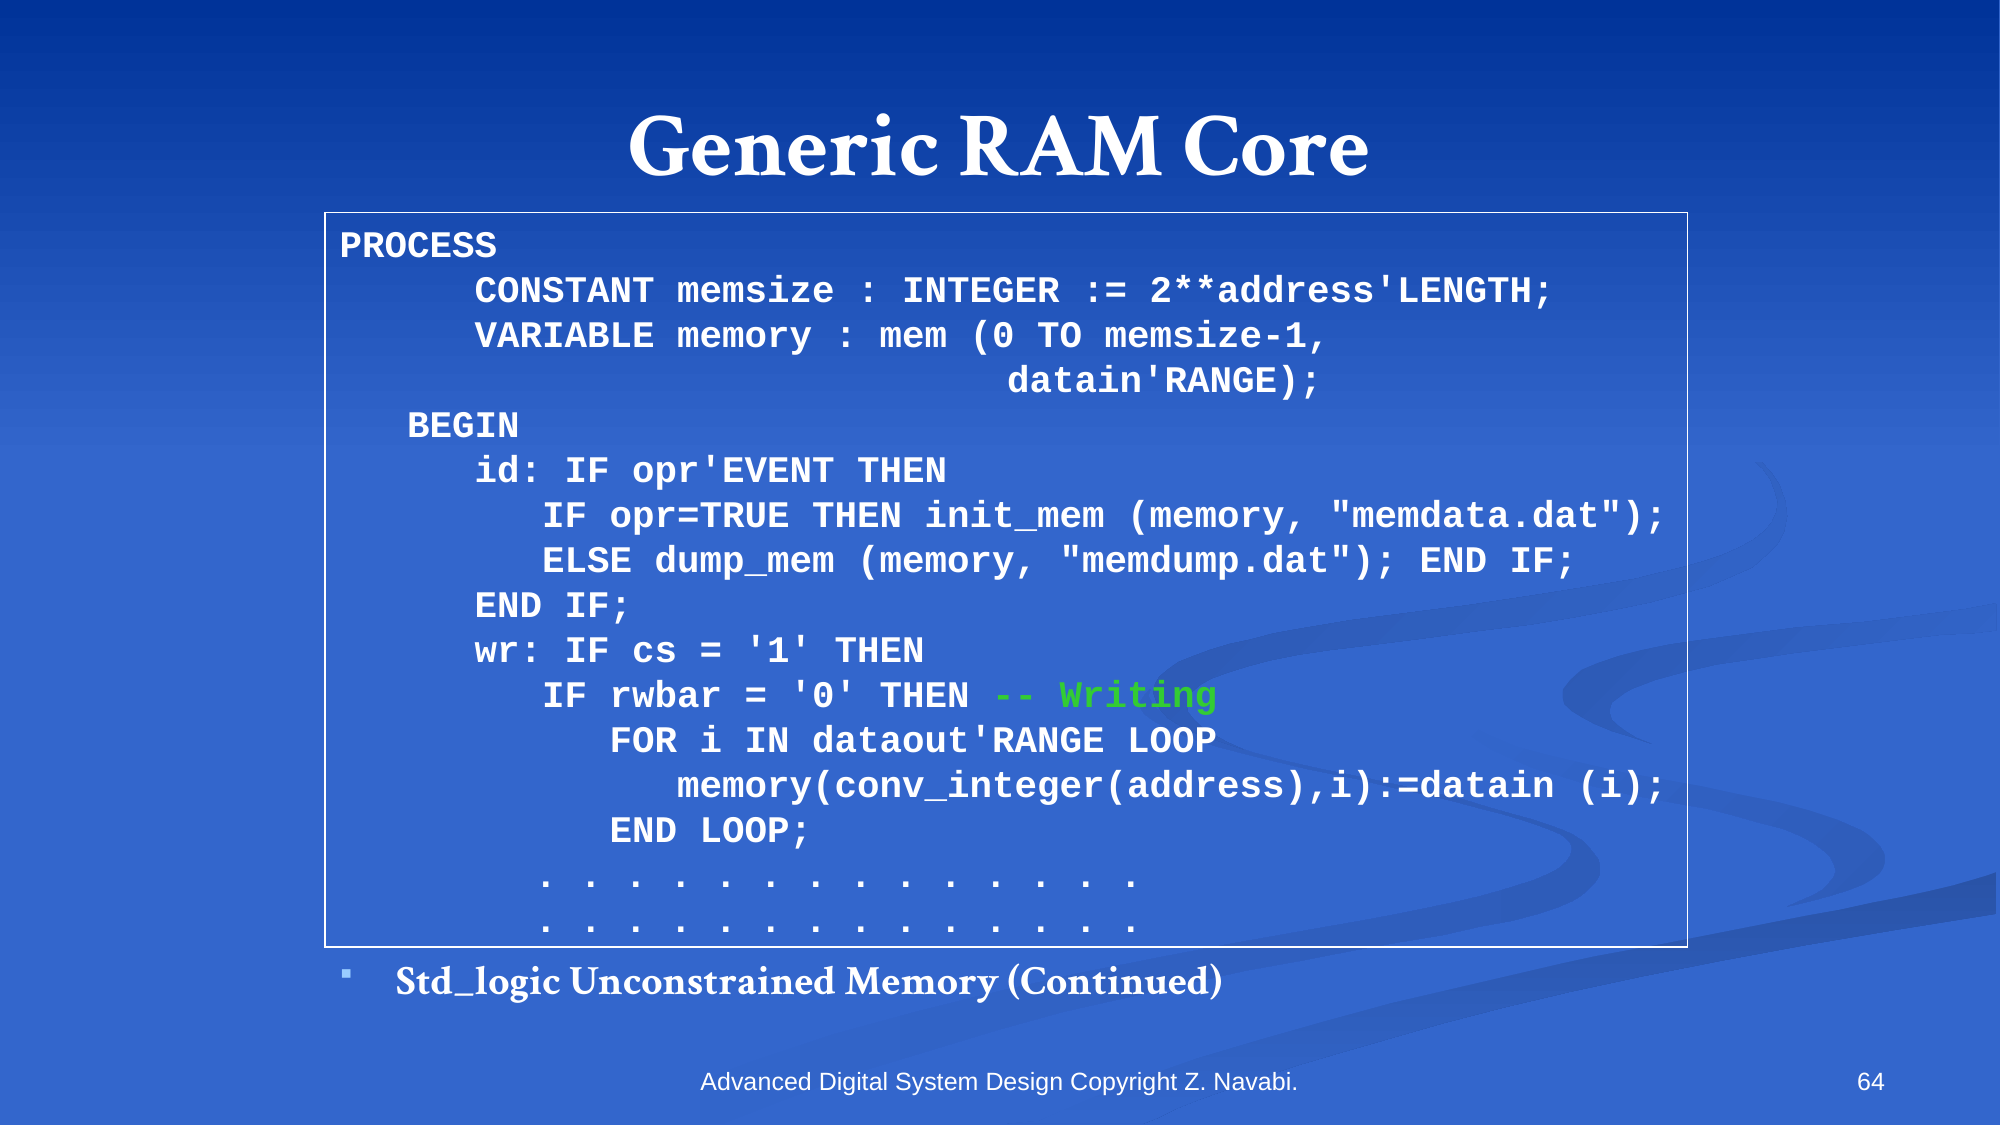

# Generic RAM Core
PROCESS
      CONSTANT memsize : INTEGER := 2**address'LENGTH;
      VARIABLE memory : mem (0 TO memsize-1,
				   datain'RANGE);
   BEGIN
      id: IF opr'EVENT THEN
         IF opr=TRUE THEN init_mem (memory, "memdata.dat");
         ELSE dump_mem (memory, "memdump.dat"); END IF;
      END IF;
      wr: IF cs = '1' THEN
         IF rwbar = '0' THEN -- Writing
            FOR i IN dataout'RANGE LOOP
               memory(conv_integer(address),i):=datain (i);
            END LOOP;
 	  . . . . . . . . . . . . . .
	  . . . . . . . . . . . . . .
Std_logic Unconstrained Memory (Continued)
Advanced Digital System Design Copyright Z. Navabi.
64